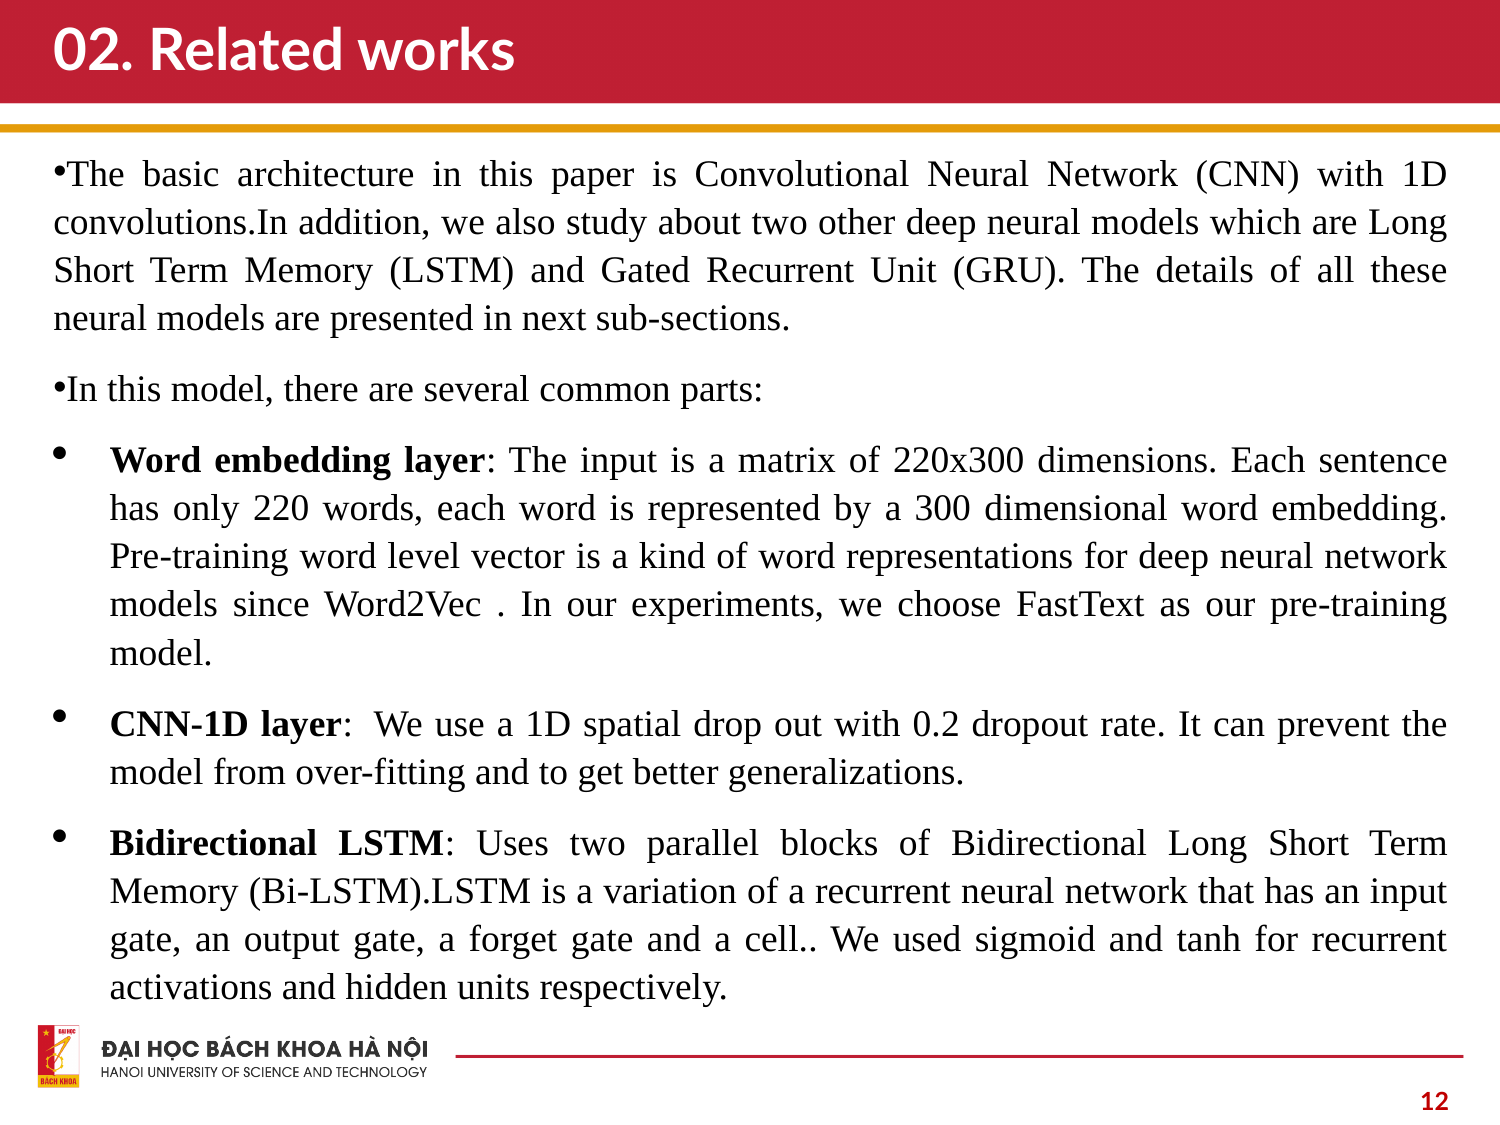

# 02. Related works
The basic architecture in this paper is Convolutional Neural Network (CNN) with 1D convolutions.In addition, we also study about two other deep neural models which are Long Short Term Memory (LSTM) and Gated Recurrent Unit (GRU). The details of all these neural models are presented in next sub-sections.
In this model, there are several common parts:
Word embedding layer: The input is a matrix of 220x300 dimensions. Each sentence has only 220 words, each word is represented by a 300 dimensional word embedding. Pre-training word level vector is a kind of word representations for deep neural network models since Word2Vec . In our experiments, we choose FastText as our pre-training model.
CNN-1D layer:  We use a 1D spatial drop out with 0.2 dropout rate. It can prevent the model from over-fitting and to get better generalizations.
Bidirectional LSTM: Uses two parallel blocks of Bidirectional Long Short Term Memory (Bi-LSTM).LSTM is a variation of a recurrent neural network that has an input gate, an output gate, a forget gate and a cell.. We used sigmoid and tanh for recurrent activations and hidden units respectively.

12